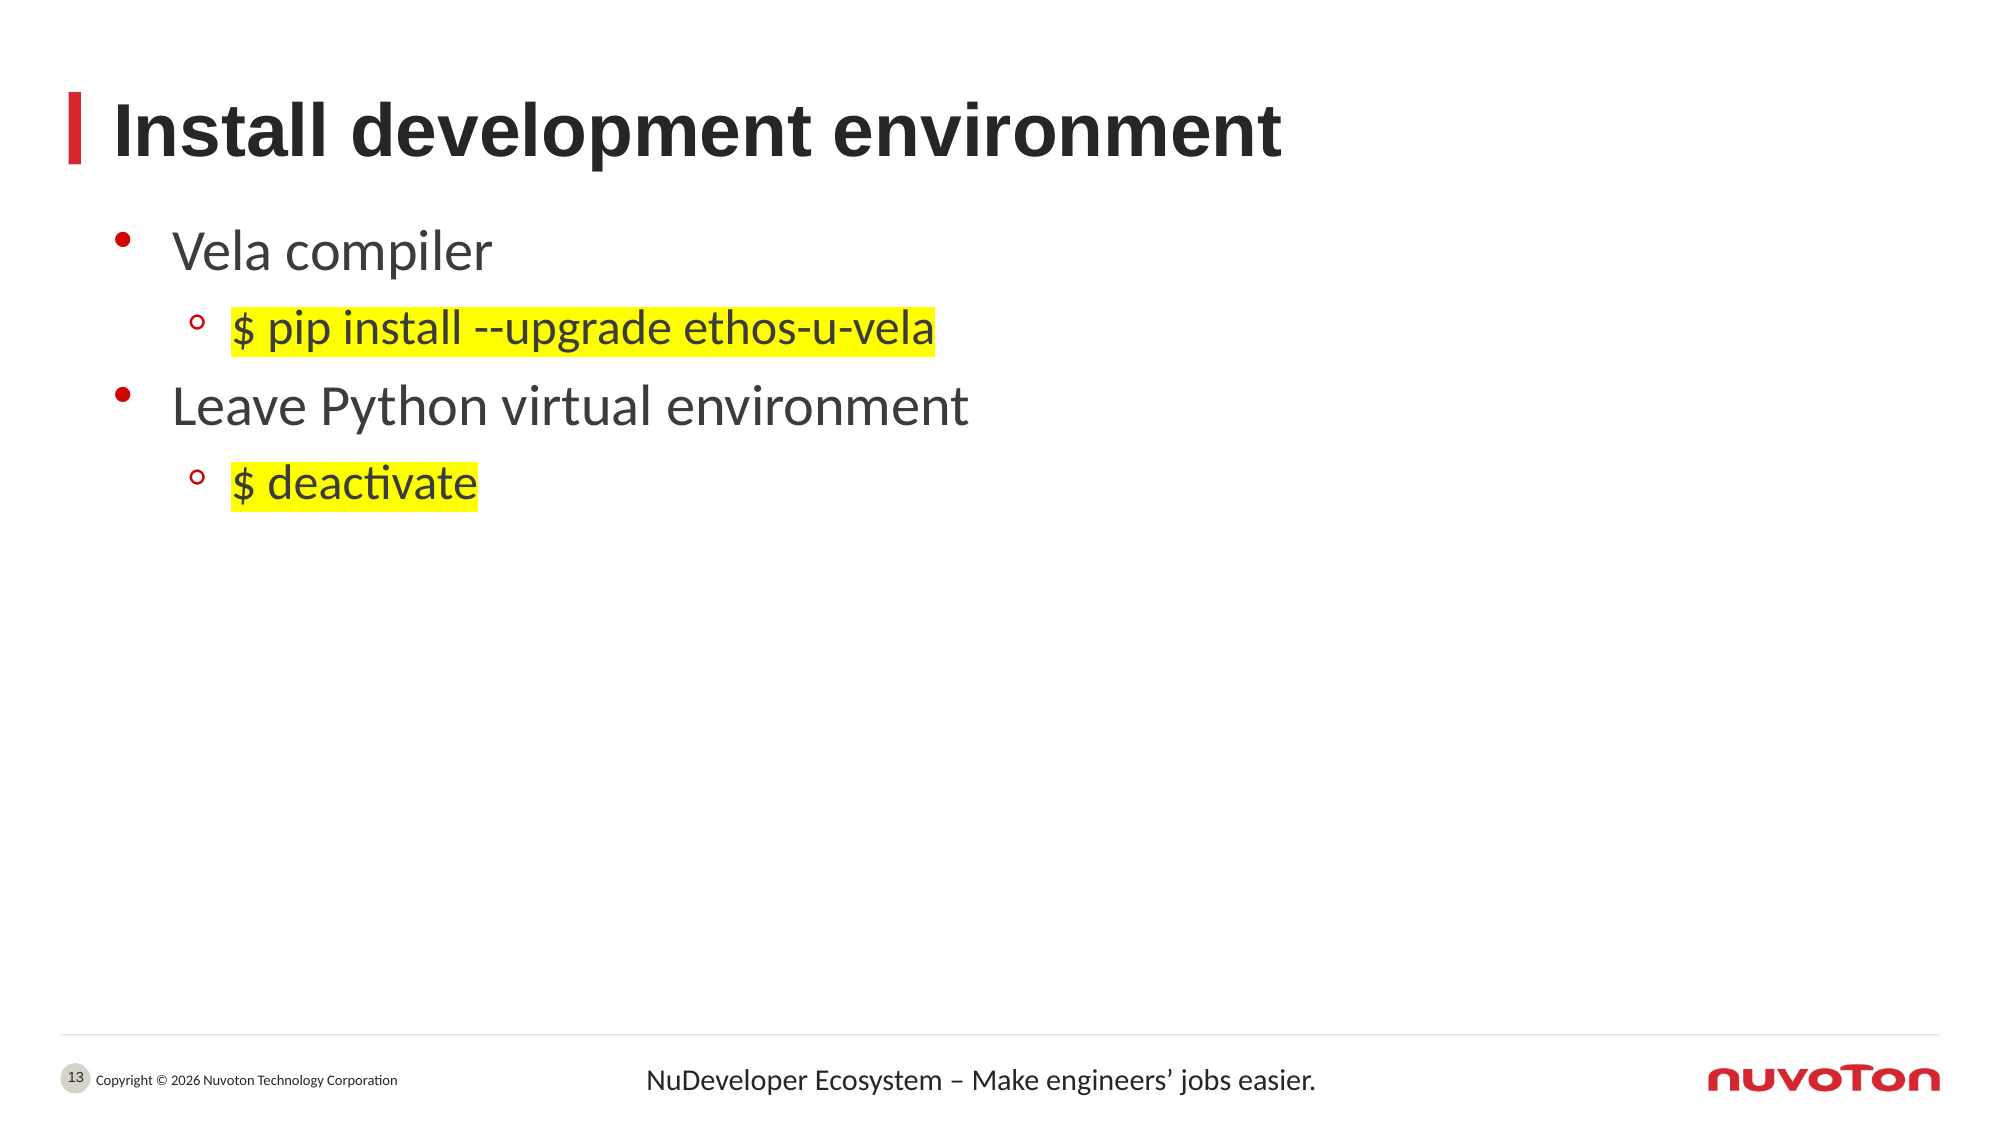

# Install development environment
Vela compiler
$ pip install --upgrade ethos-u-vela
Leave Python virtual environment
$ deactivate
13